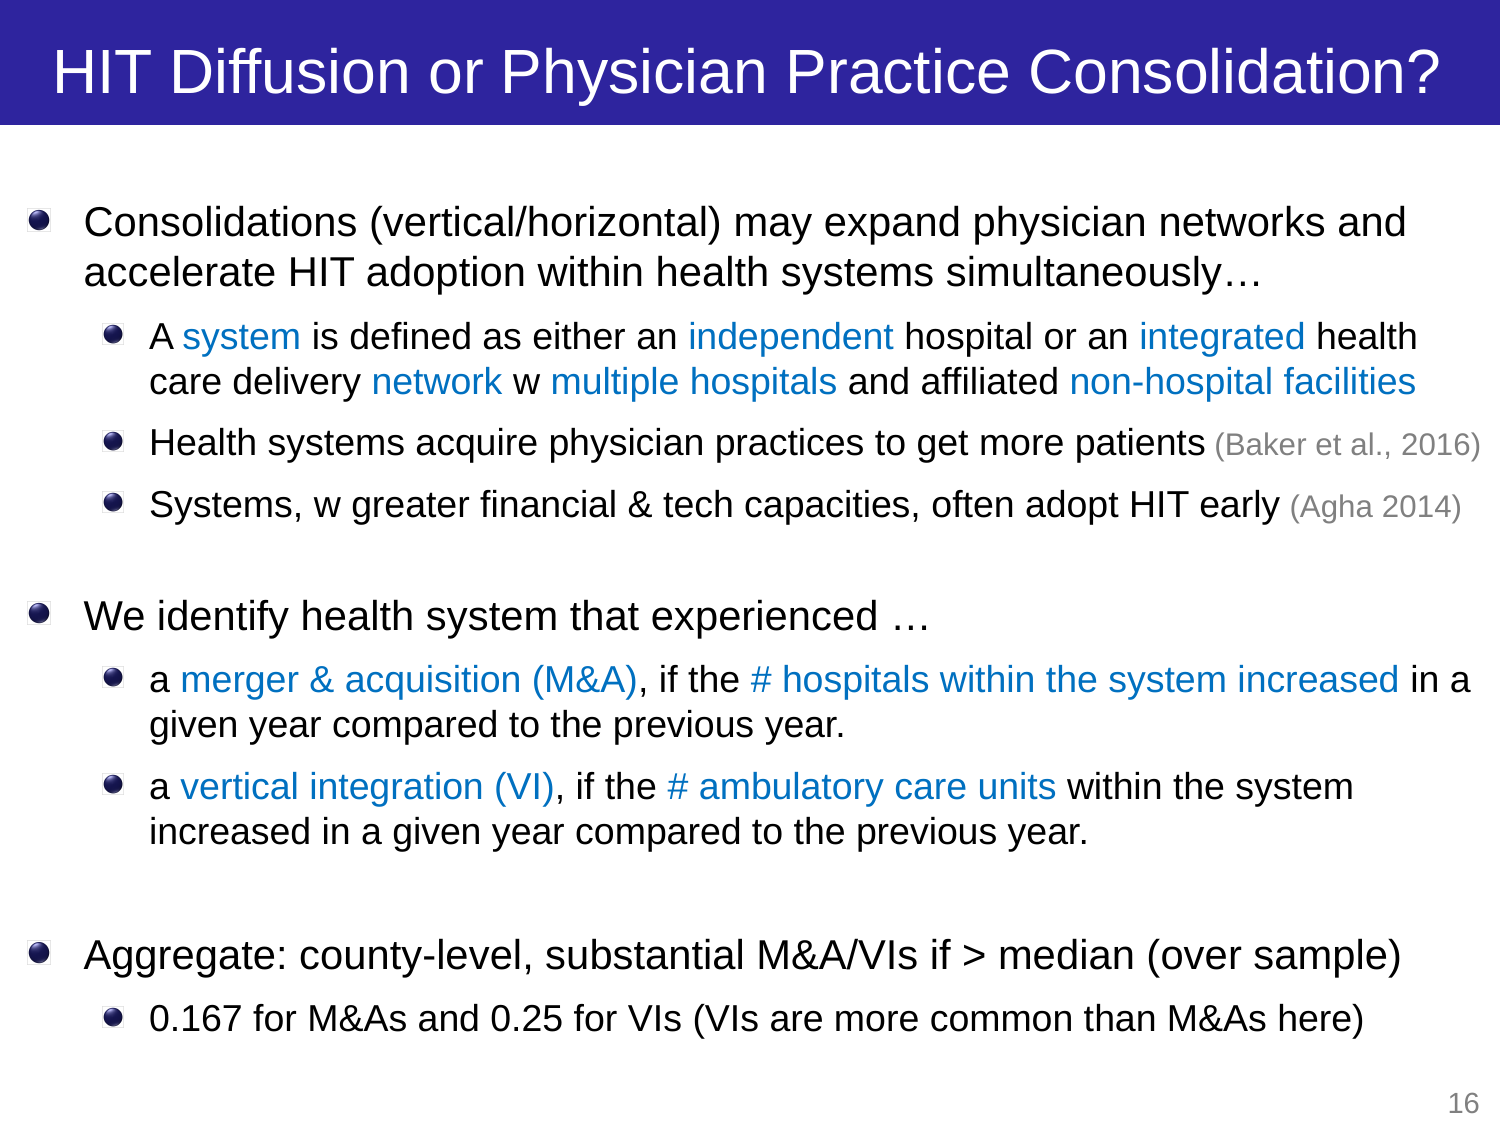

# HIT Diffusion or Physician Practice Consolidation?
Consolidations (vertical/horizontal) may expand physician networks and accelerate HIT adoption within health systems simultaneously…
A system is defined as either an independent hospital or an integrated health care delivery network w multiple hospitals and affiliated non-hospital facilities
Health systems acquire physician practices to get more patients (Baker et al., 2016)
Systems, w greater financial & tech capacities, often adopt HIT early (Agha 2014)

We identify health system that experienced …
a merger & acquisition (M&A), if the # hospitals within the system increased in a given year compared to the previous year.
a vertical integration (VI), if the # ambulatory care units within the system increased in a given year compared to the previous year.

Aggregate: county-level, substantial M&A/VIs if > median (over sample)
0.167 for M&As and 0.25 for VIs (VIs are more common than M&As here)